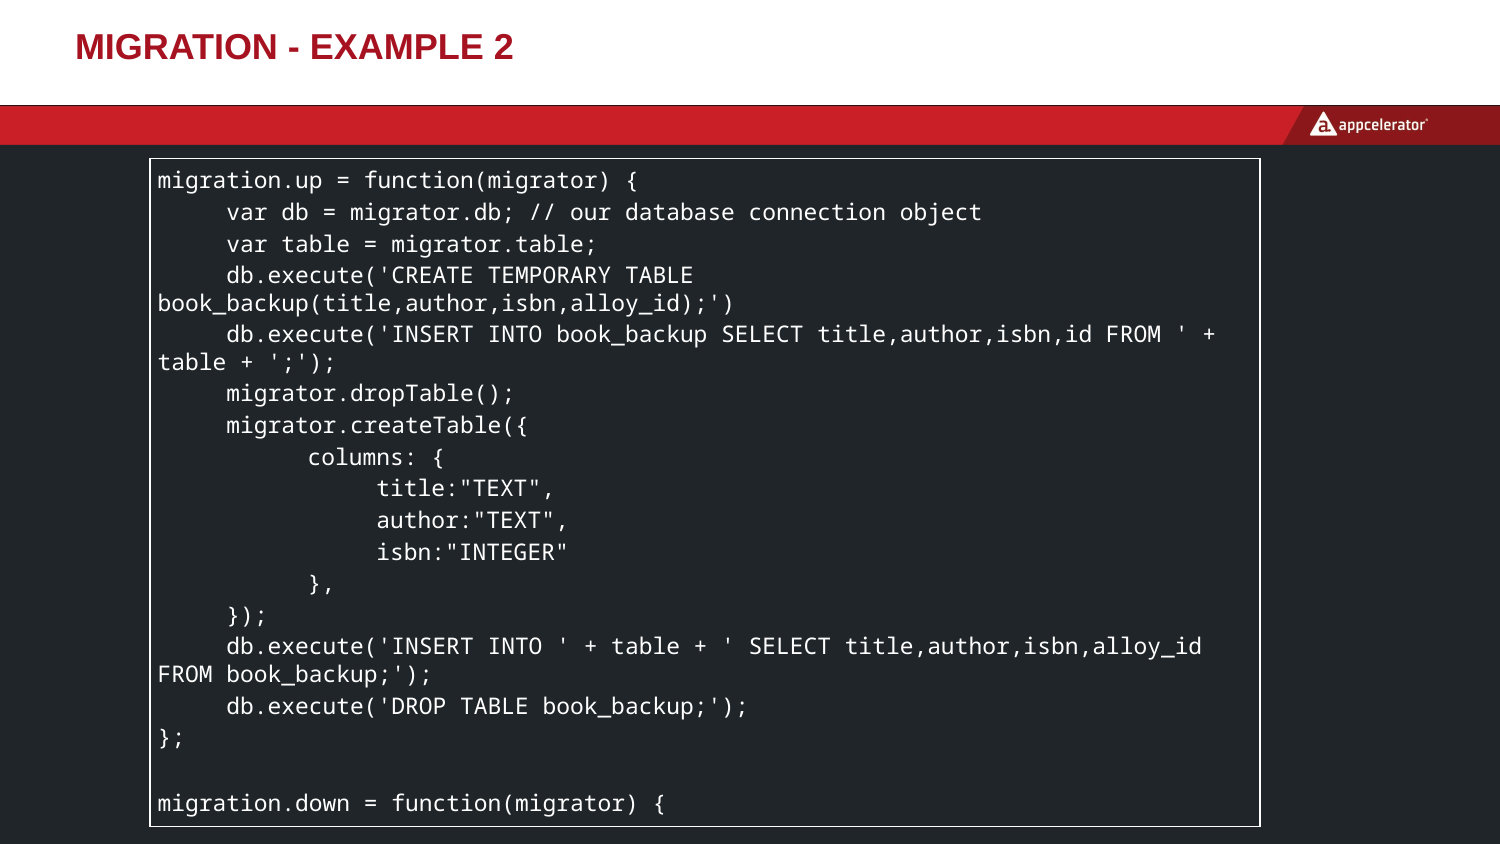

# Migration - Example 2

migration.up = function(migrator) {
     var db = migrator.db; // our database connection object
     var table = migrator.table;
     db.execute('CREATE TEMPORARY TABLE book_backup(title,author,isbn,alloy_id);')
     db.execute('INSERT INTO book_backup SELECT title,author,isbn,id FROM ' + table + ';');
     migrator.dropTable();
     migrator.createTable({
	columns: {
	     title:"TEXT",
	     author:"TEXT",
	     isbn:"INTEGER"
	},
     });
     db.execute('INSERT INTO ' + table + ' SELECT title,author,isbn,alloy_id FROM book_backup;');
     db.execute('DROP TABLE book_backup;');
};

migration.down = function(migrator) {

}